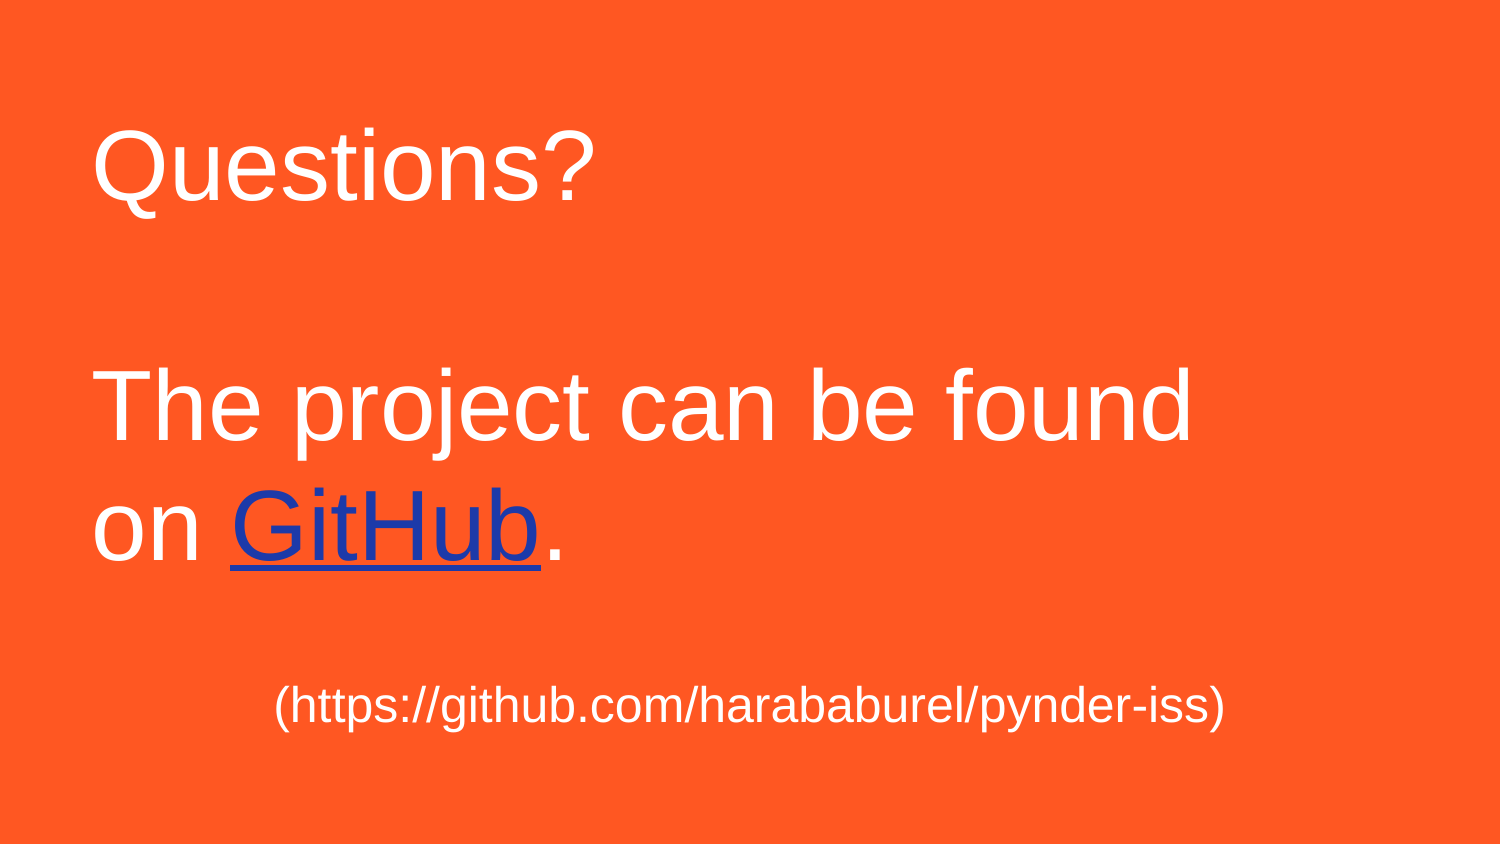

# Questions?

The project can be found on GitHub.

(https://github.com/harababurel/pynder-iss)